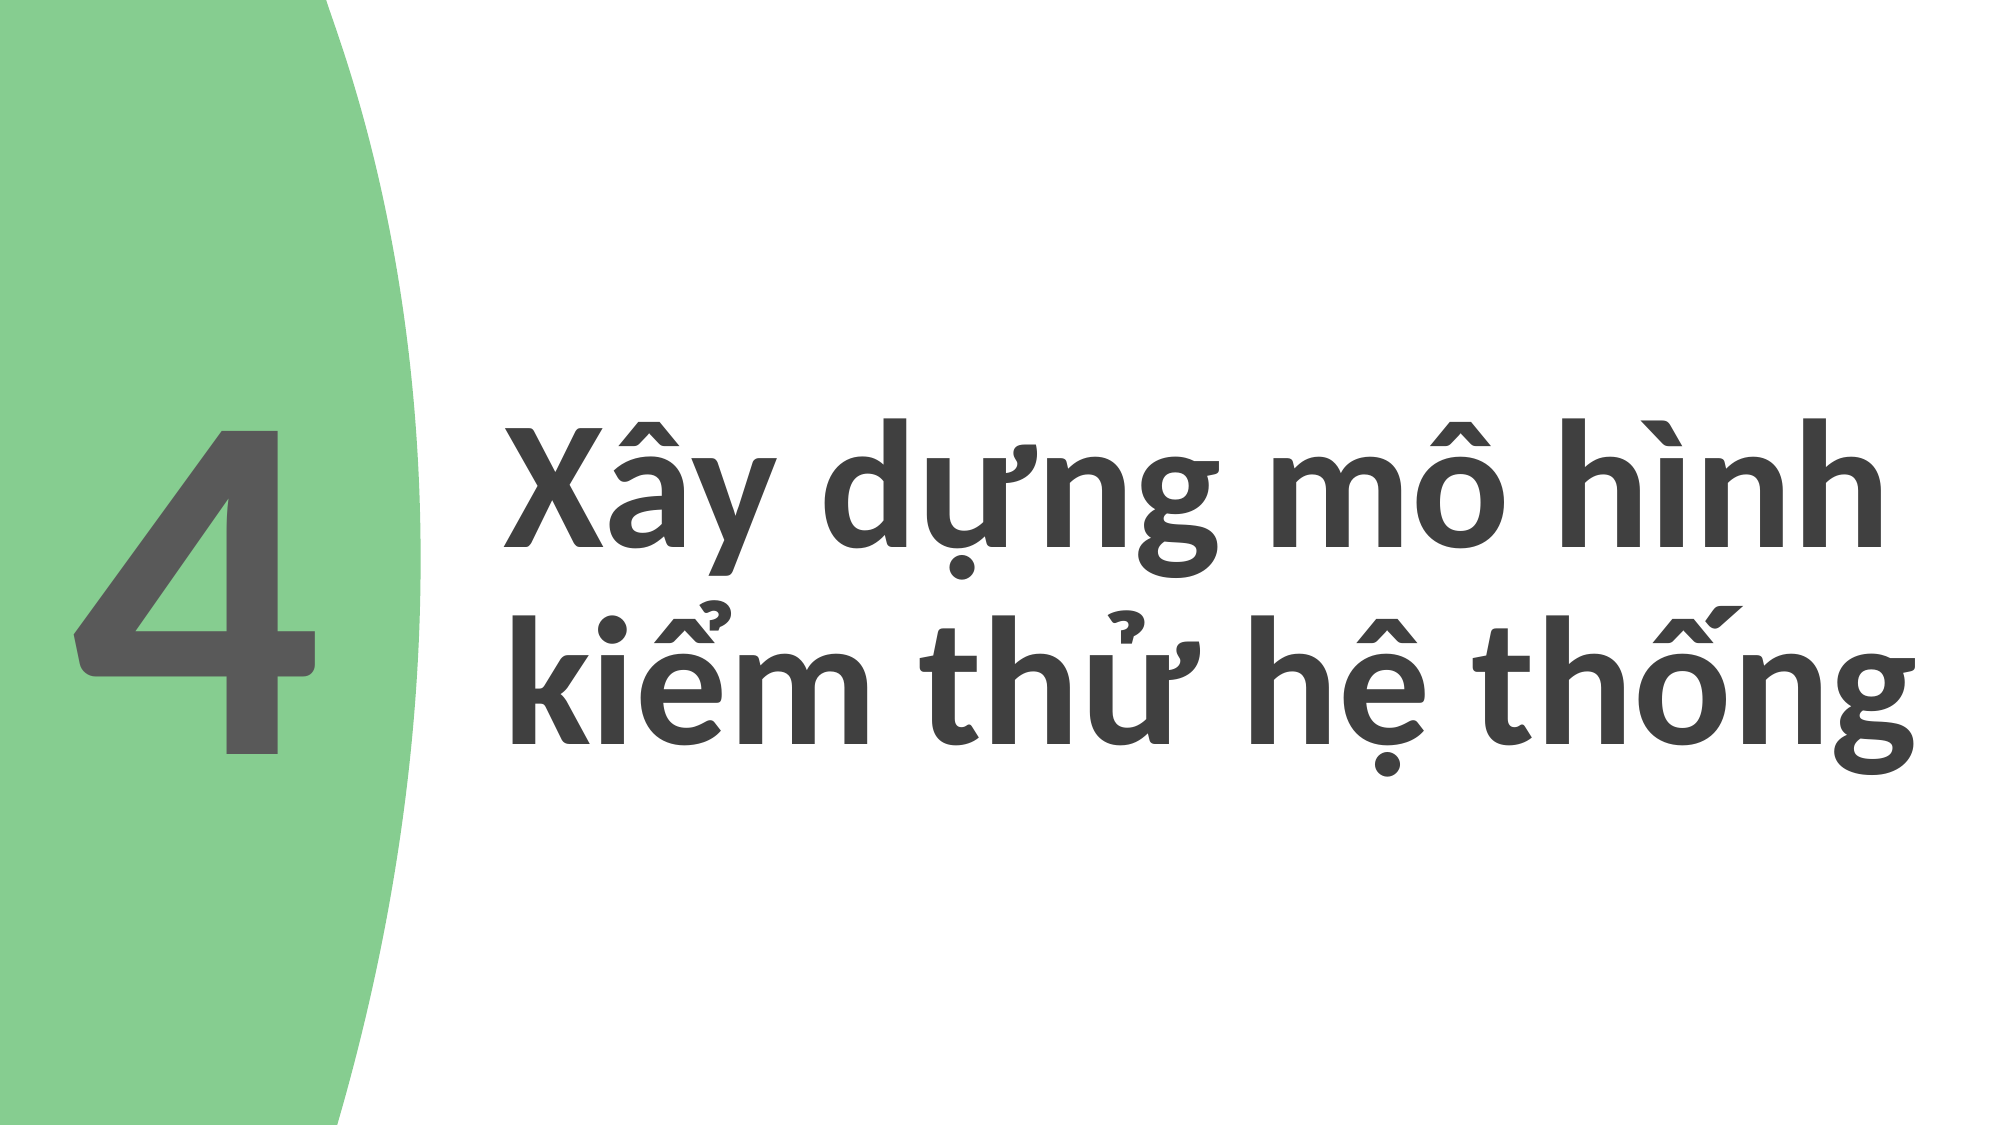

4
# Xây dựng mô hình kiểm thử hệ thống